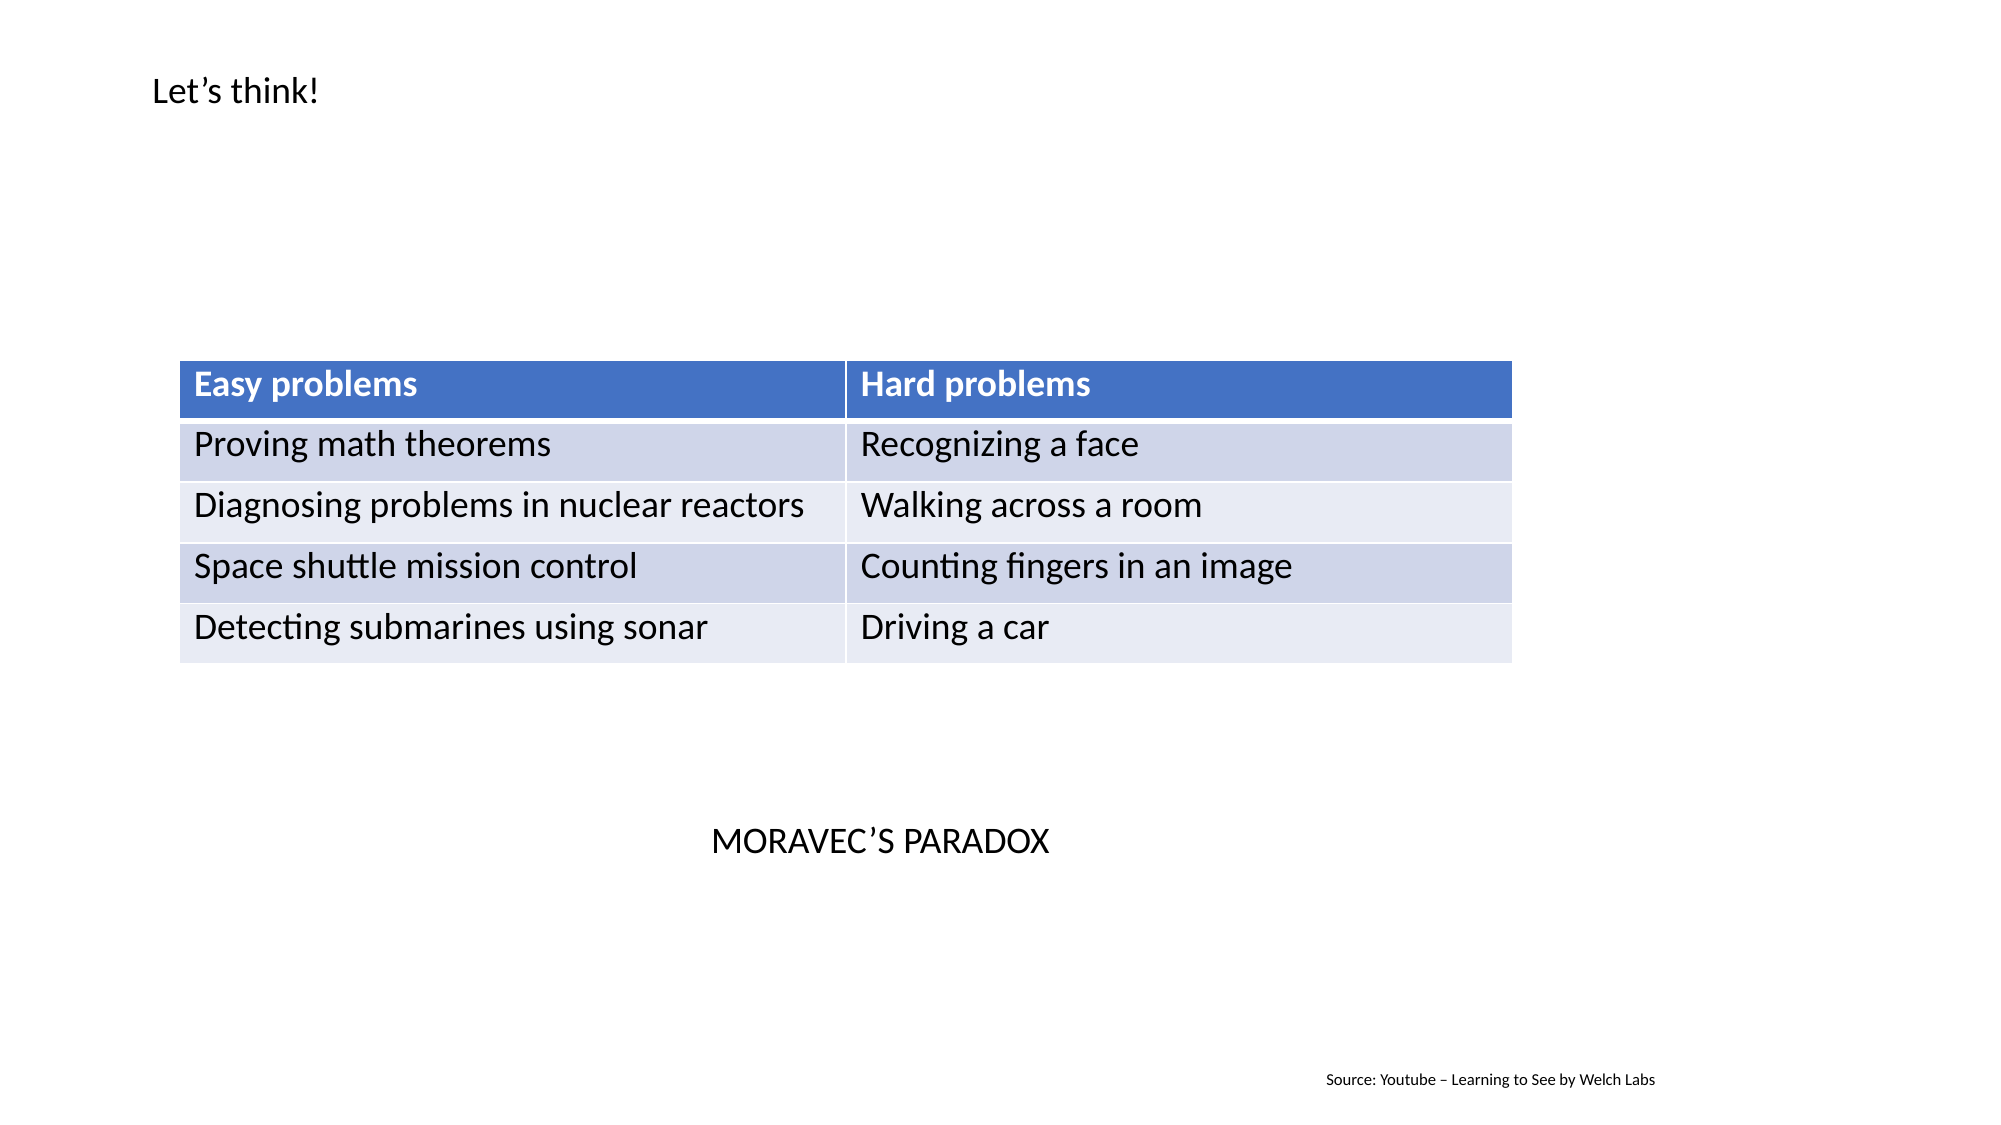

# Let’s think!
| Easy problems | Hard problems |
| --- | --- |
| Proving math theorems | Recognizing a face |
| Diagnosing problems in nuclear reactors | Walking across a room |
| Space shuttle mission control | Counting fingers in an image |
| Detecting submarines using sonar | Driving a car |
MORAVEC’S PARADOX
Source: Youtube – Learning to See by Welch Labs